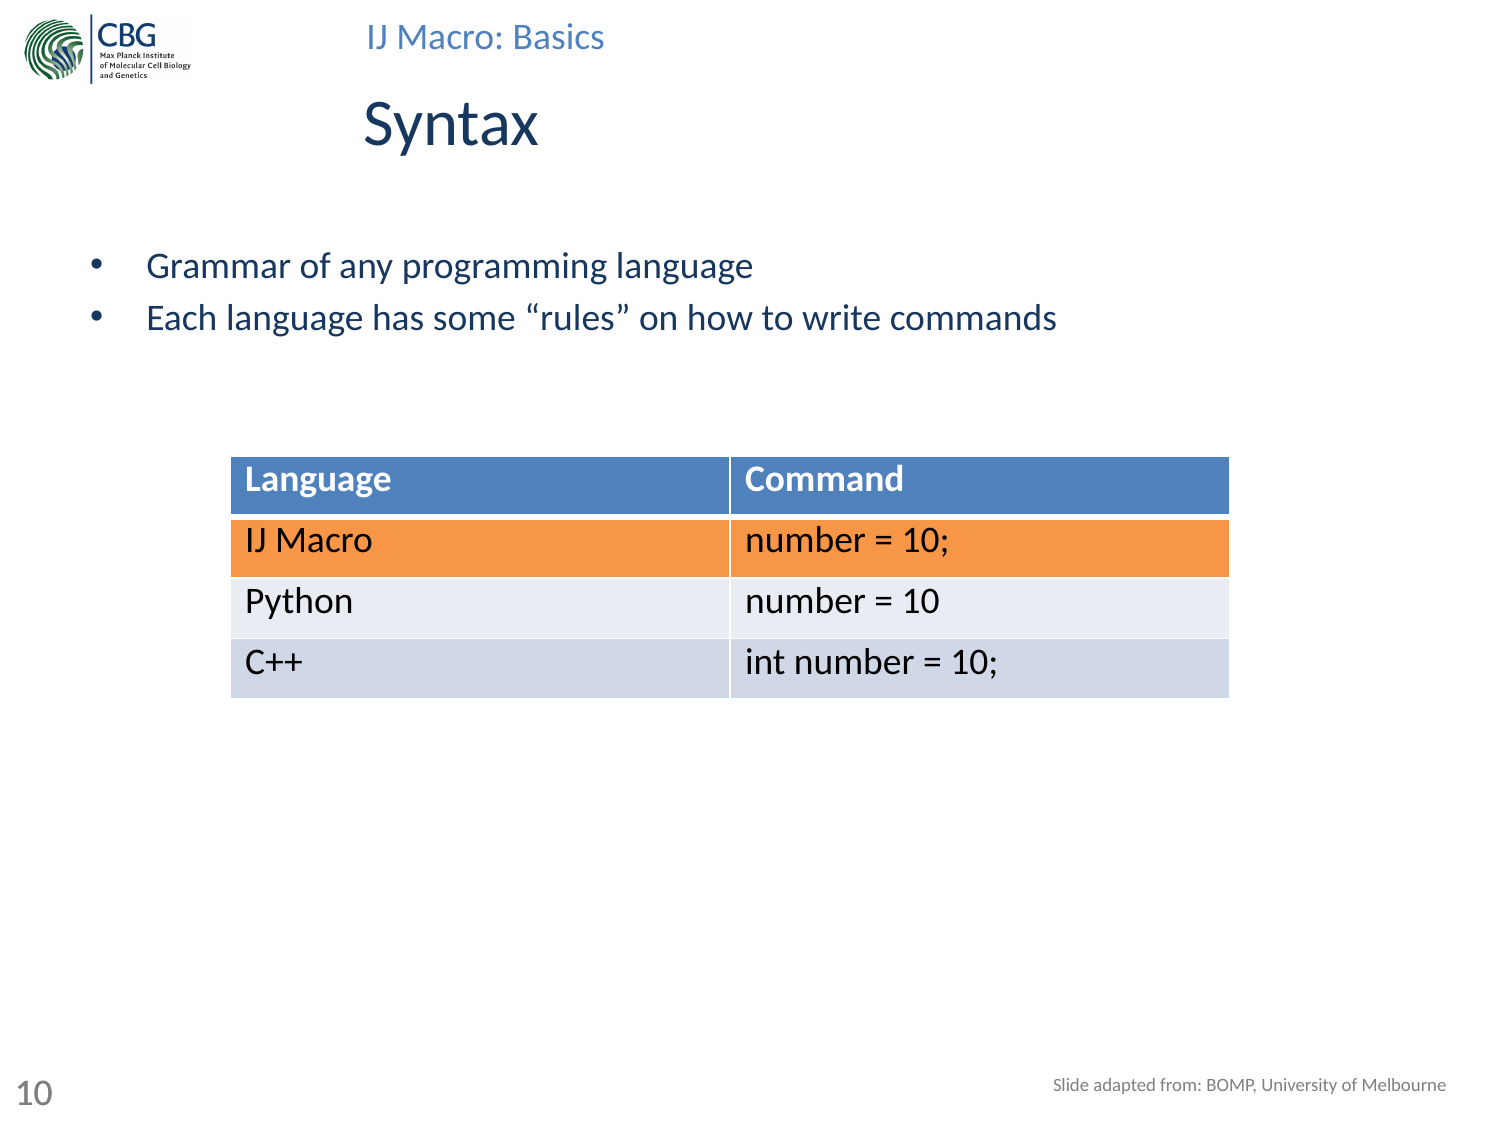

# Syntax
Grammar of any programming language
Each language has some “rules” on how to write commands

| Language | Command |
| --- | --- |
| IJ Macro | number = 10; |
| Python | number = 10 |
| C++ | int number = 10; |
Slide adapted from: BOMP, University of Melbourne